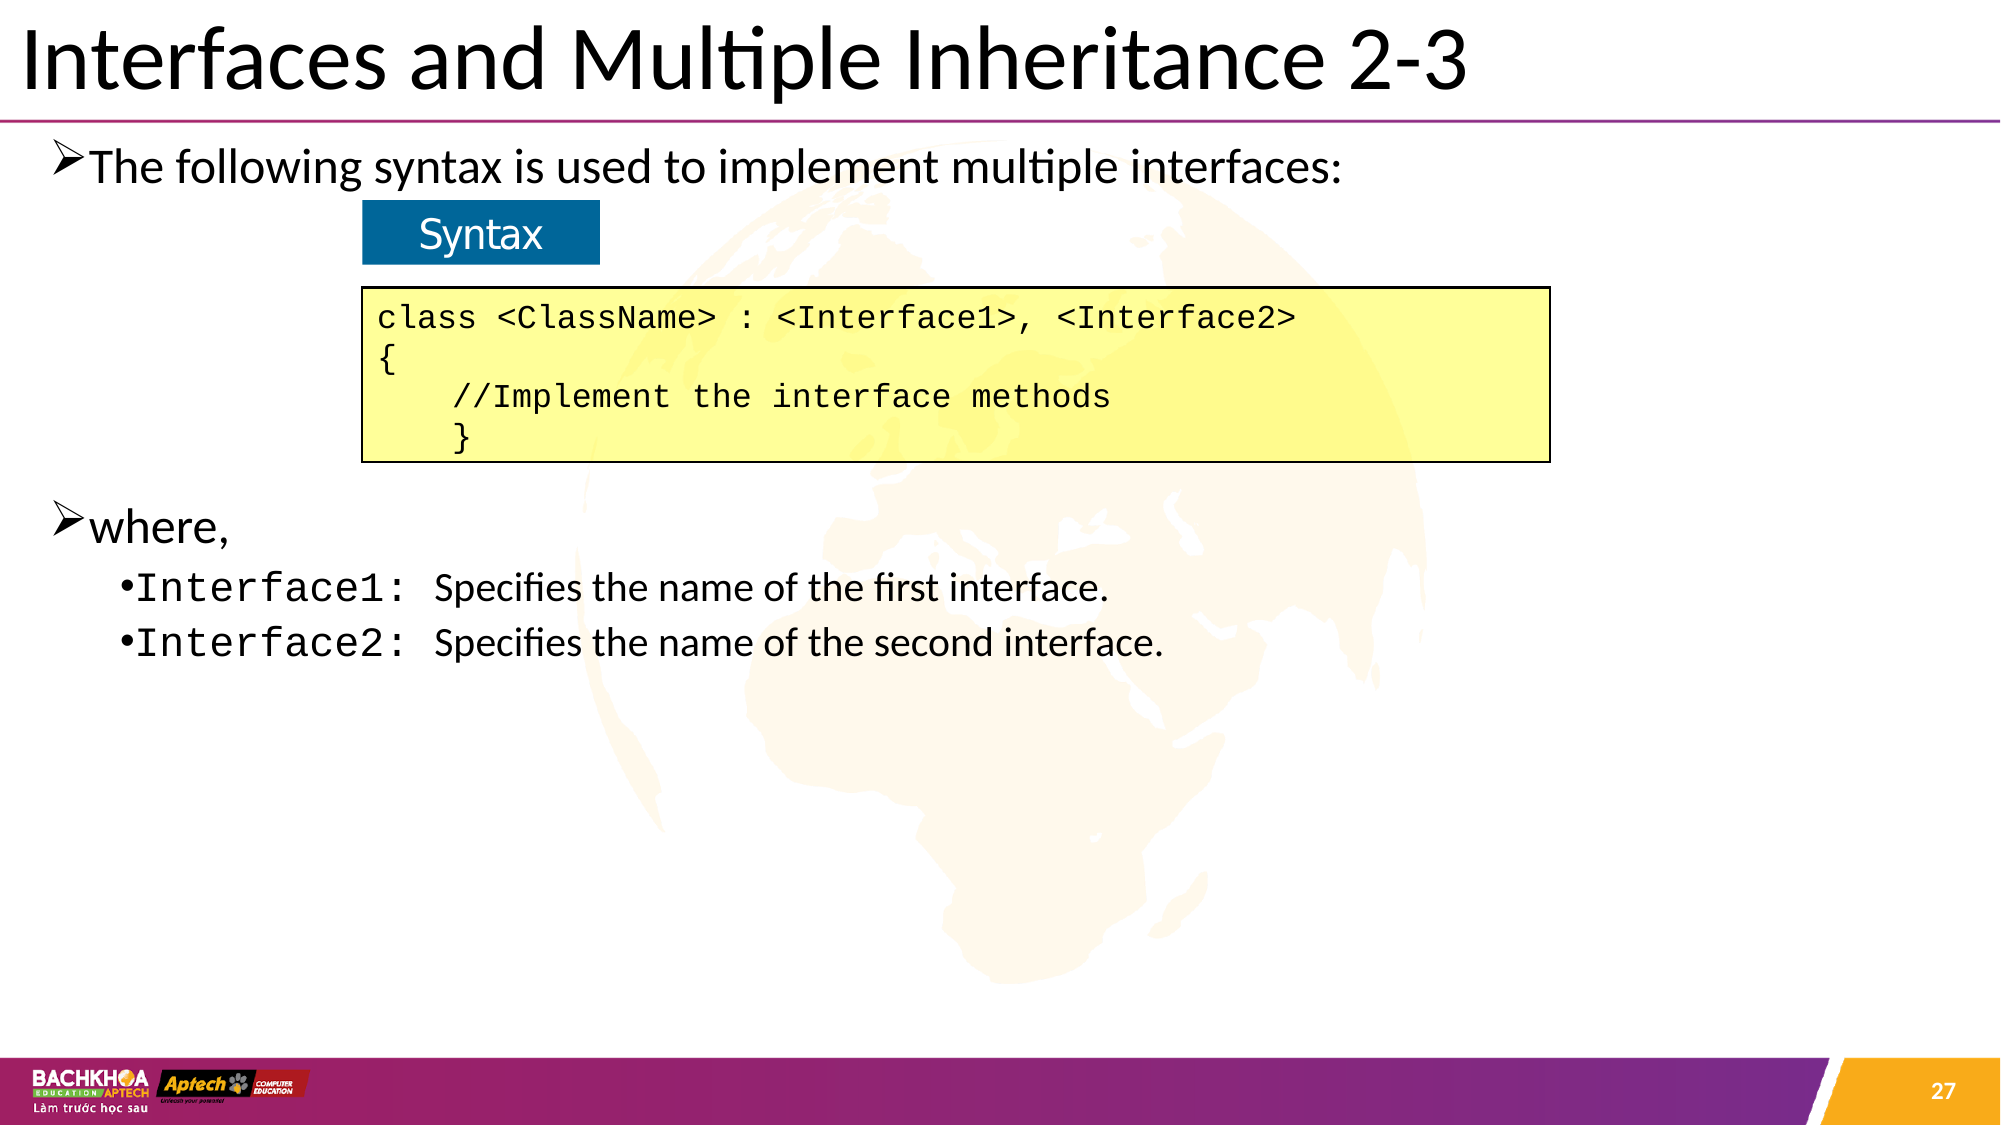

# Interfaces and Multiple Inheritance 2-3
The following syntax is used to implement multiple interfaces:

where,
Interface1: Specifies the name of the first interface.
Interface2: Specifies the name of the second interface.

Syntax
class <ClassName> : <Interface1>, <Interface2>
{
//Implement the interface methods
}

27